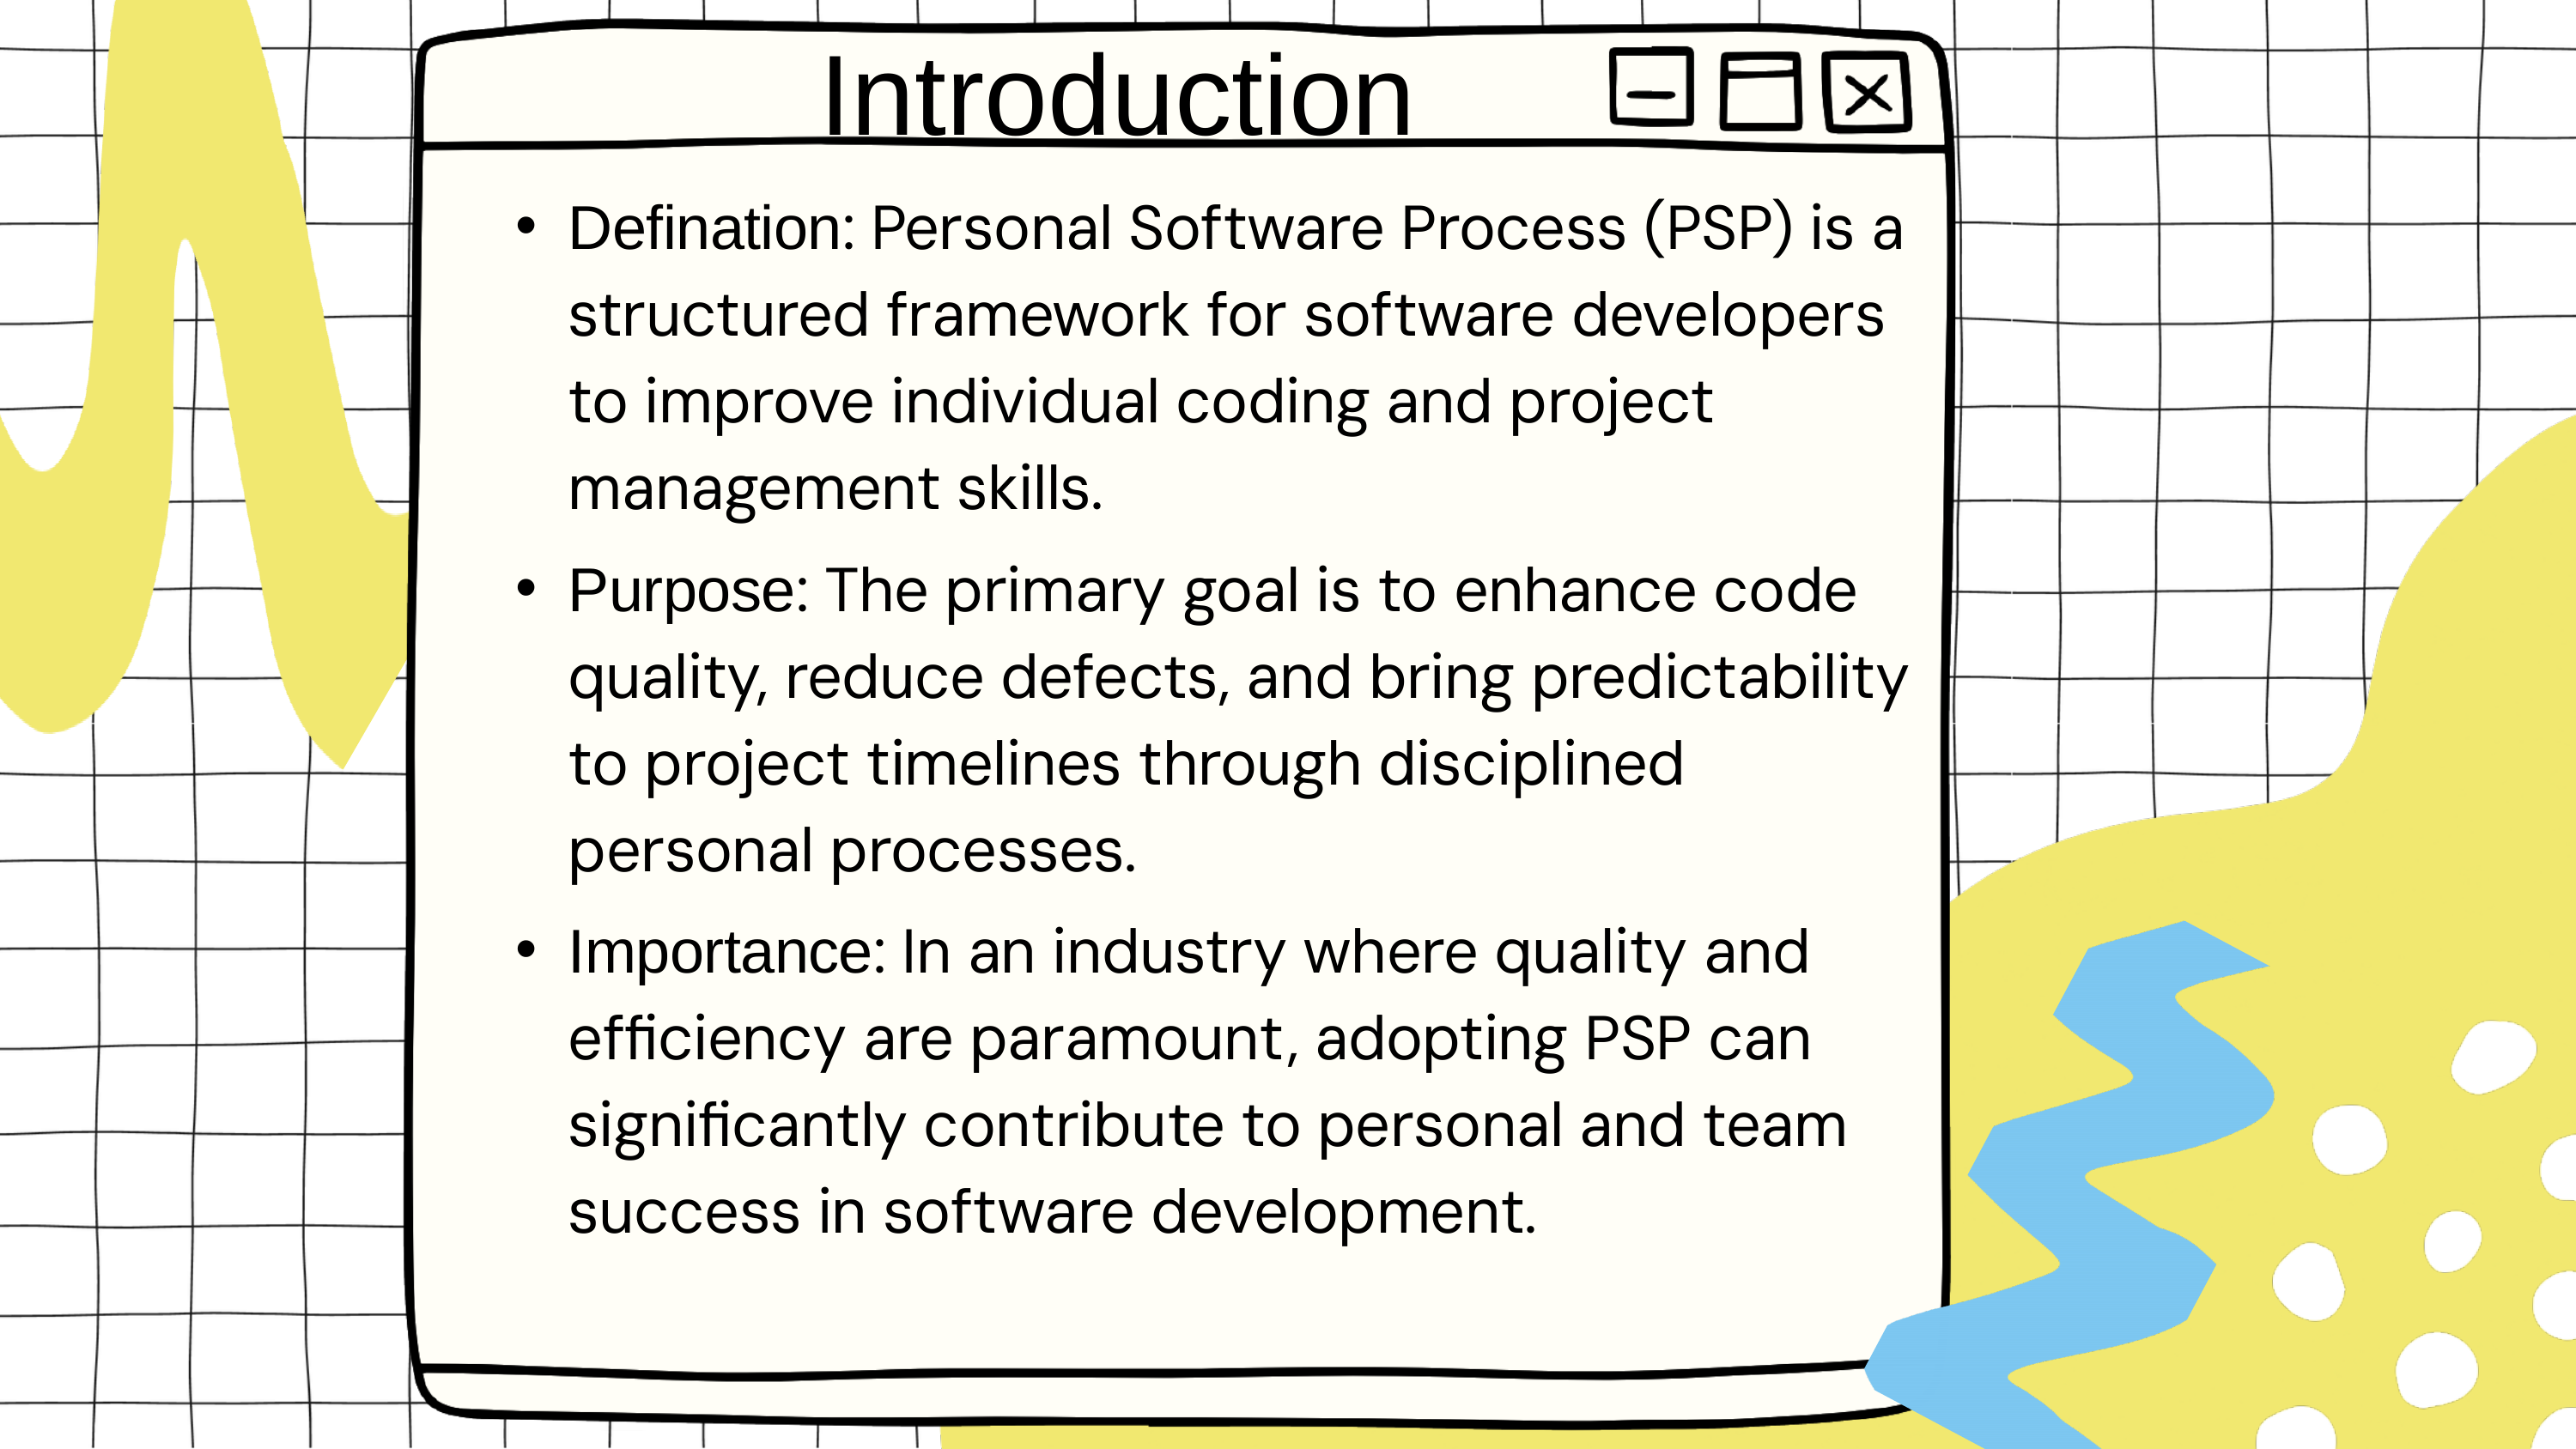

Introduction

Defination: Personal Software Process (PSP) is a structured framework for software developers to improve individual coding and project management skills.

Purpose: The primary goal is to enhance code quality, reduce defects, and bring predictability to project timelines through disciplined personal processes.
Importance: In an industry where quality and efficiency are paramount, adopting PSP can significantly contribute to personal and team success in software development.